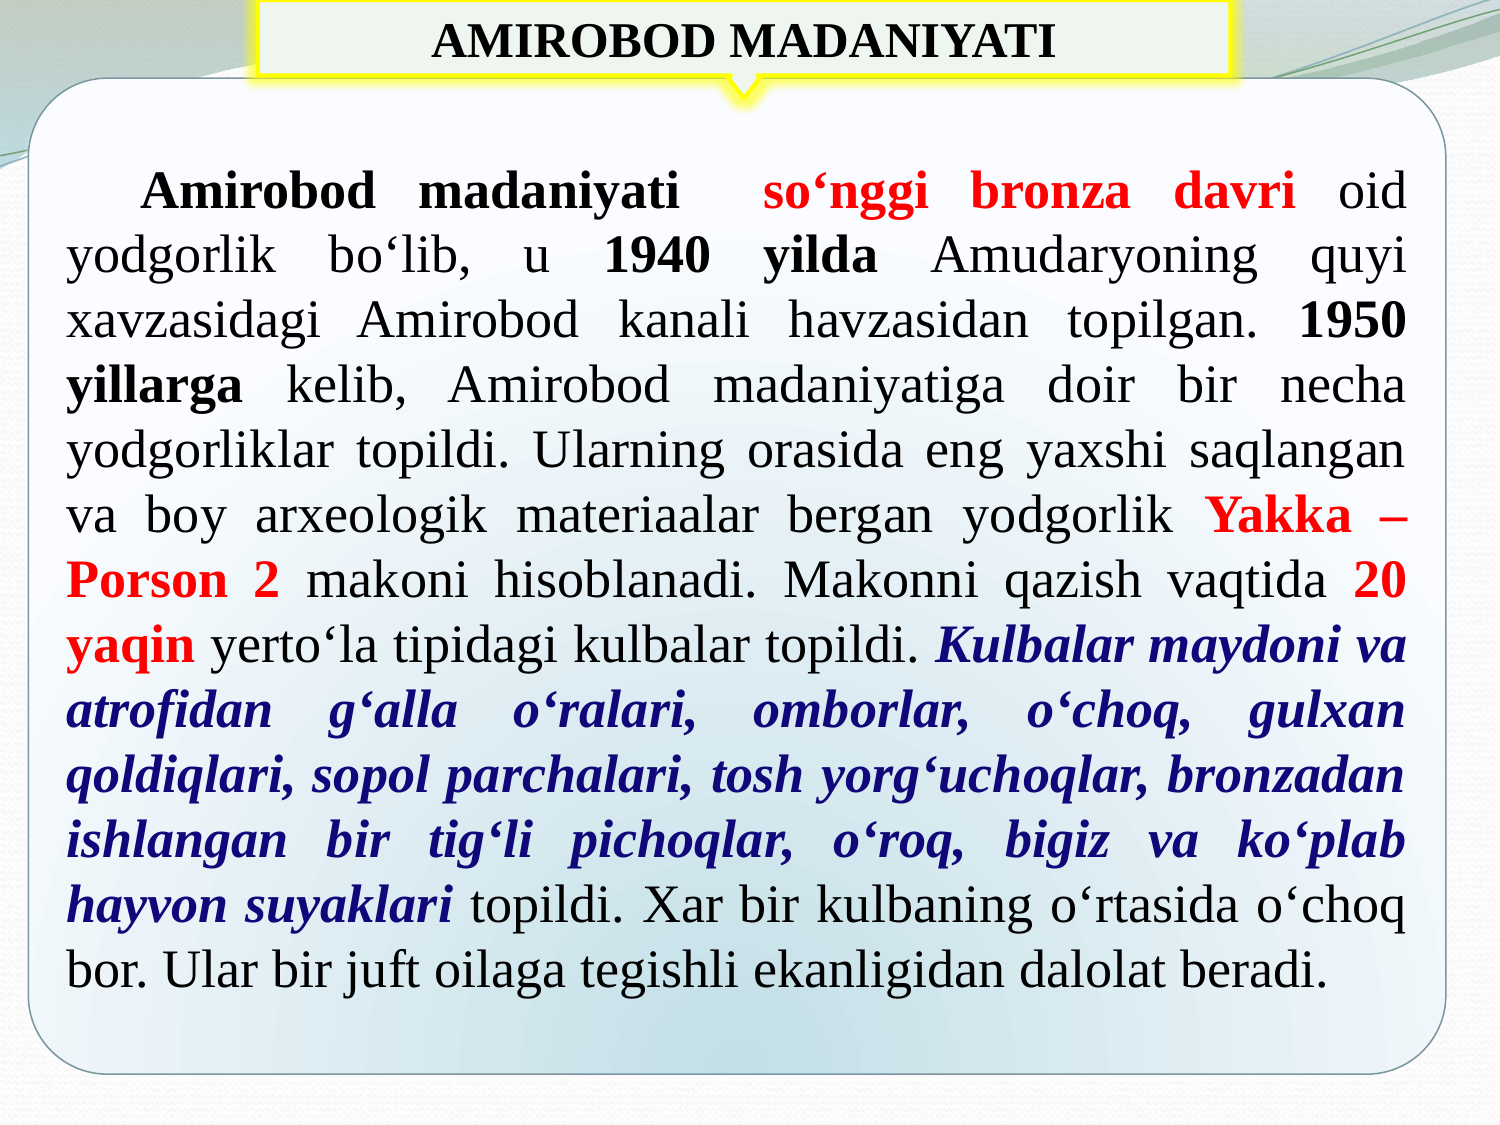

AMIROBOD MADANIYATI
Amirobod madaniyati  so‘nggi bronza davri oid yodgorlik bo‘lib, u 1940 yilda Amudaryoning quyi xavzasidagi Amirobod kanali havzasidan topilgan. 1950 yillarga kelib, Amirobod madaniyatiga doir bir necha yodgorliklar topildi. Ularning orasida eng yaxshi saqlangan va boy arxeologik materiaalar bergan yodgorlik Yakka –Porson 2 makoni hisoblanadi. Makonni qazish vaqtida 20 yaqin yerto‘la tipidagi kulbalar topildi. Kulbalar maydoni va atrofidan g‘alla o‘ralari, omborlar, o‘choq, gulxan qoldiqlari, sopol parchalari, tosh yorg‘uchoqlar, bronzadan ishlangan bir tig‘li pichoqlar, o‘roq, bigiz va ko‘plab hayvon suyaklari topildi. Xar bir kulbaning o‘rtasida o‘choq bor. Ular bir juft oilaga tegishli ekanligidan dalolat beradi.